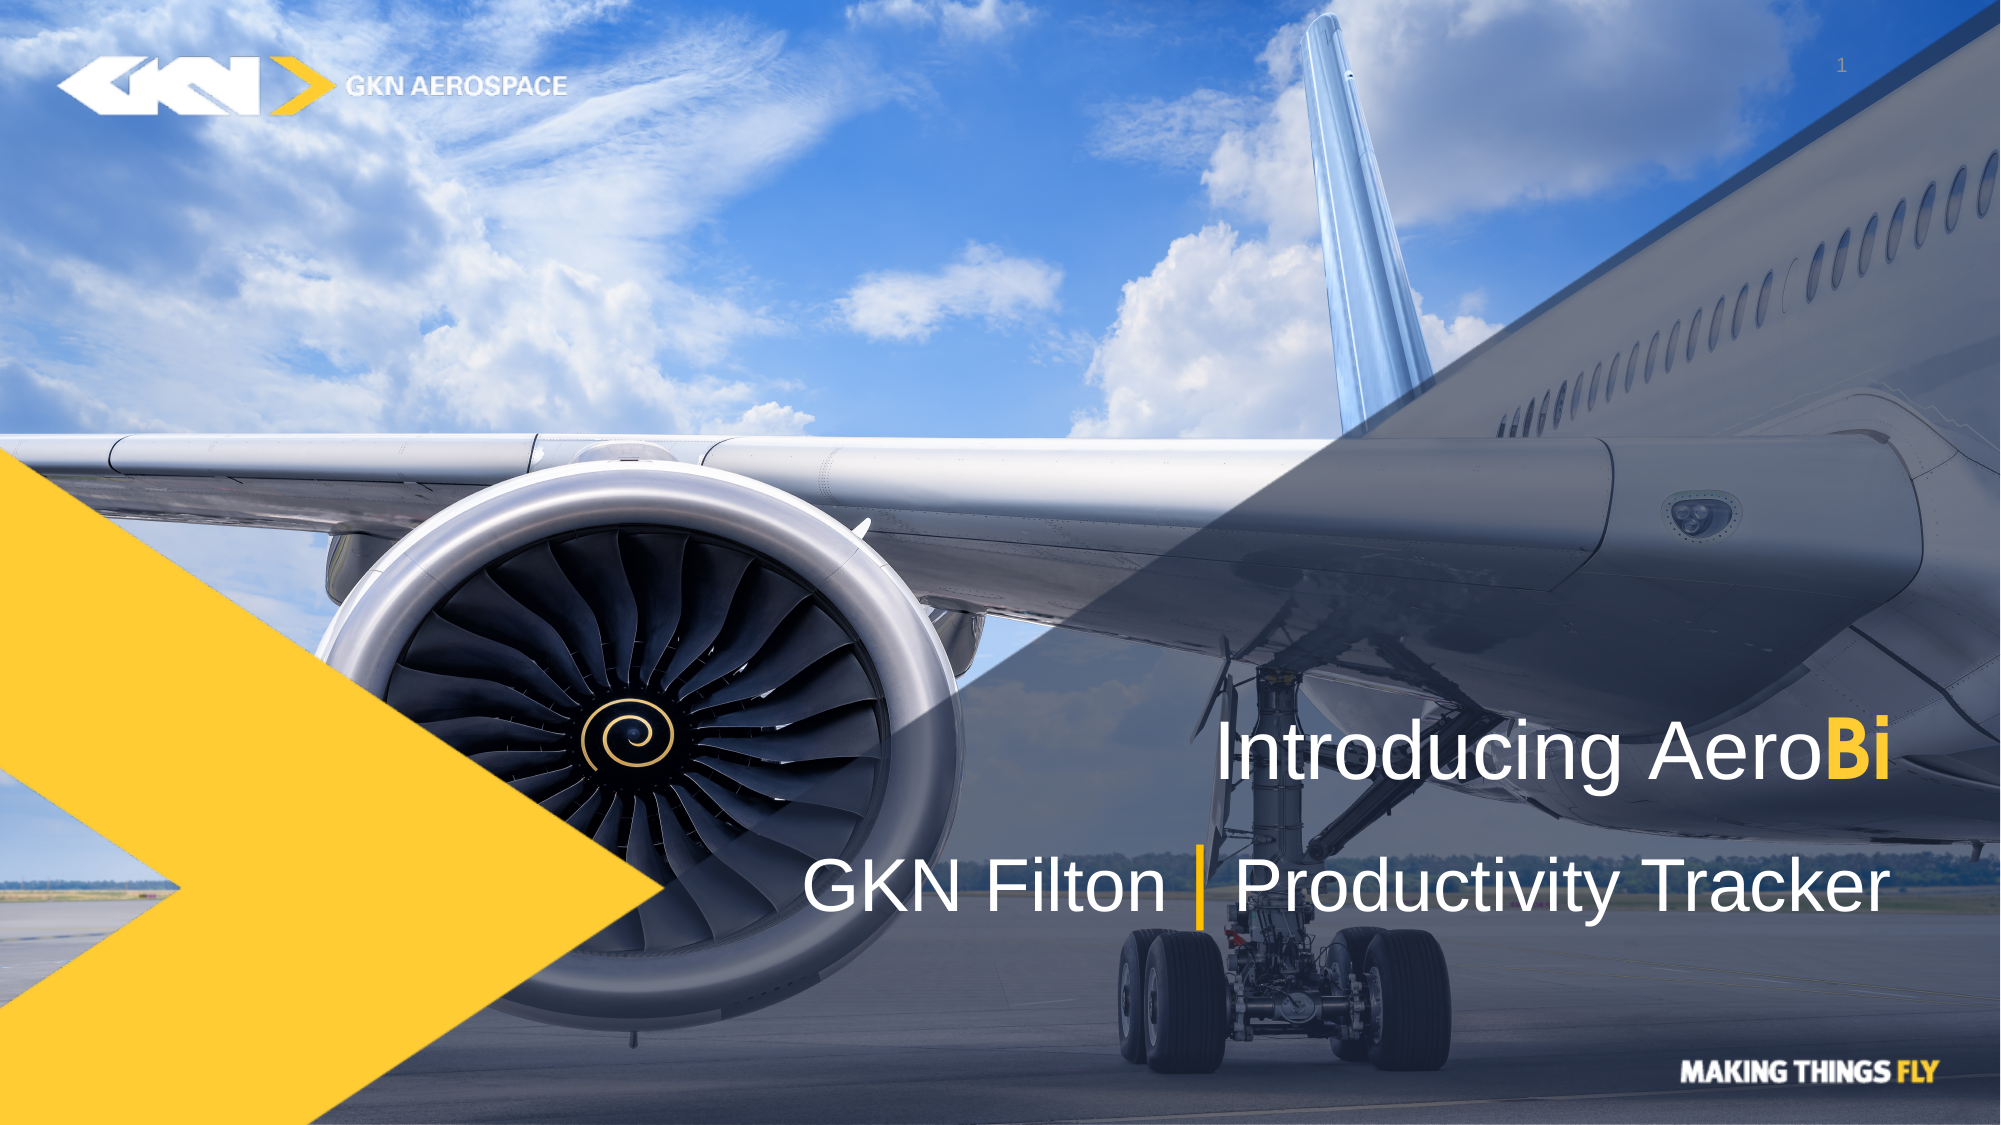

1
Introducing AeroBi
GKN Filton | Productivity Tracker